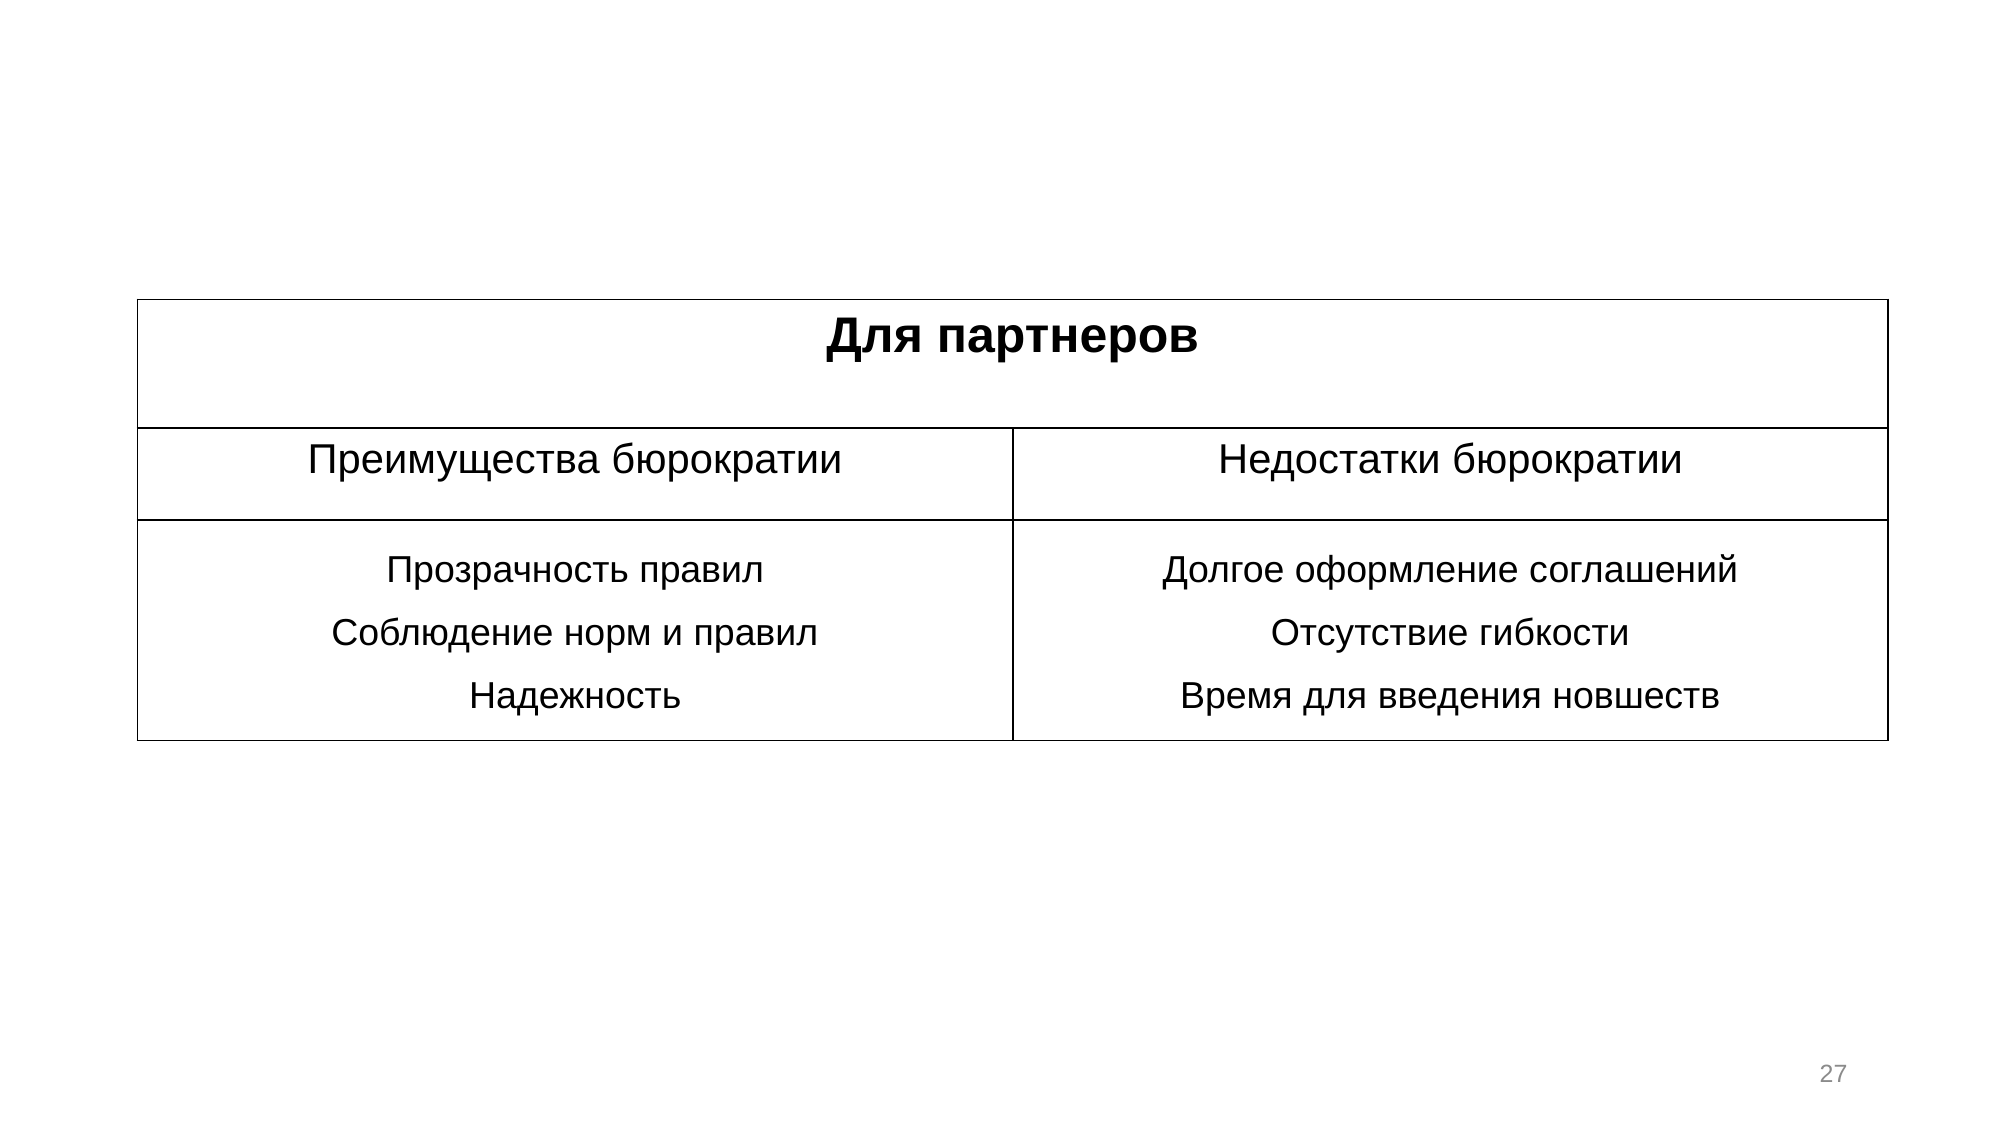

#
| Для партнеров |  |
| --- | --- |
| Преимущества бюрократии | Недостатки бюрократии |
| Прозрачность правил Соблюдение норм и правил Надежность | Долгое оформление соглашений Отсутствие гибкости Время для введения новшеств |
27